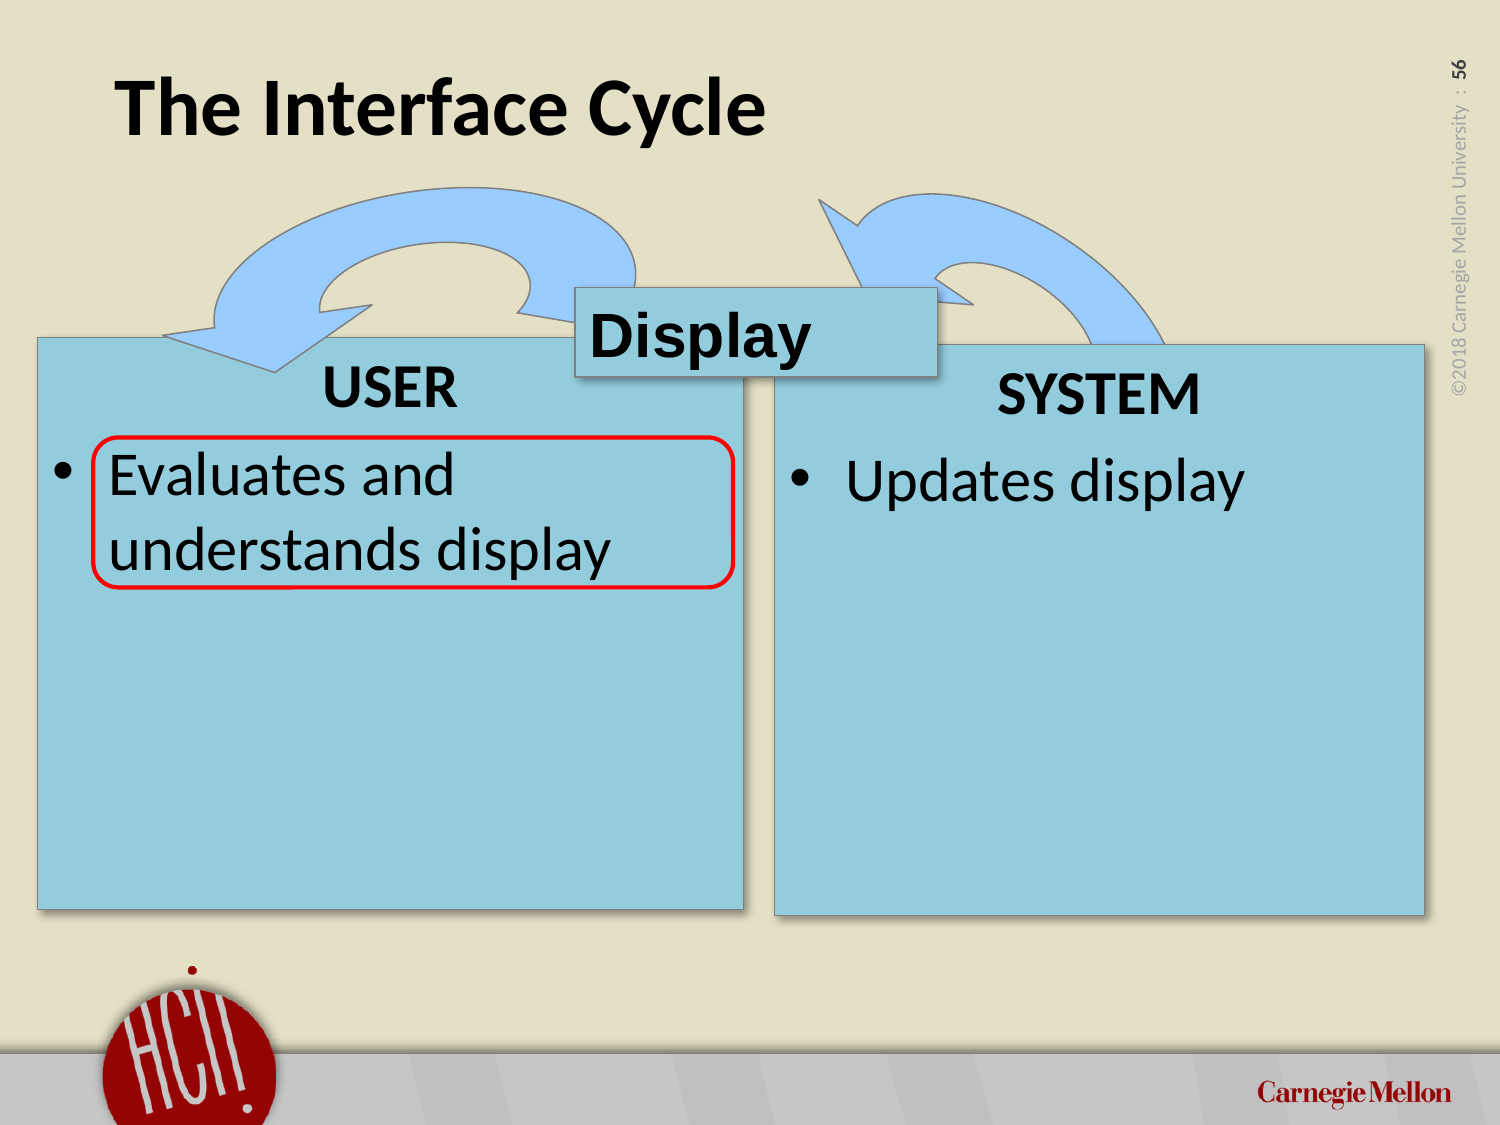

# The Interface Cycle

Display
USER
Evaluates and understands display

SYSTEM
Updates display